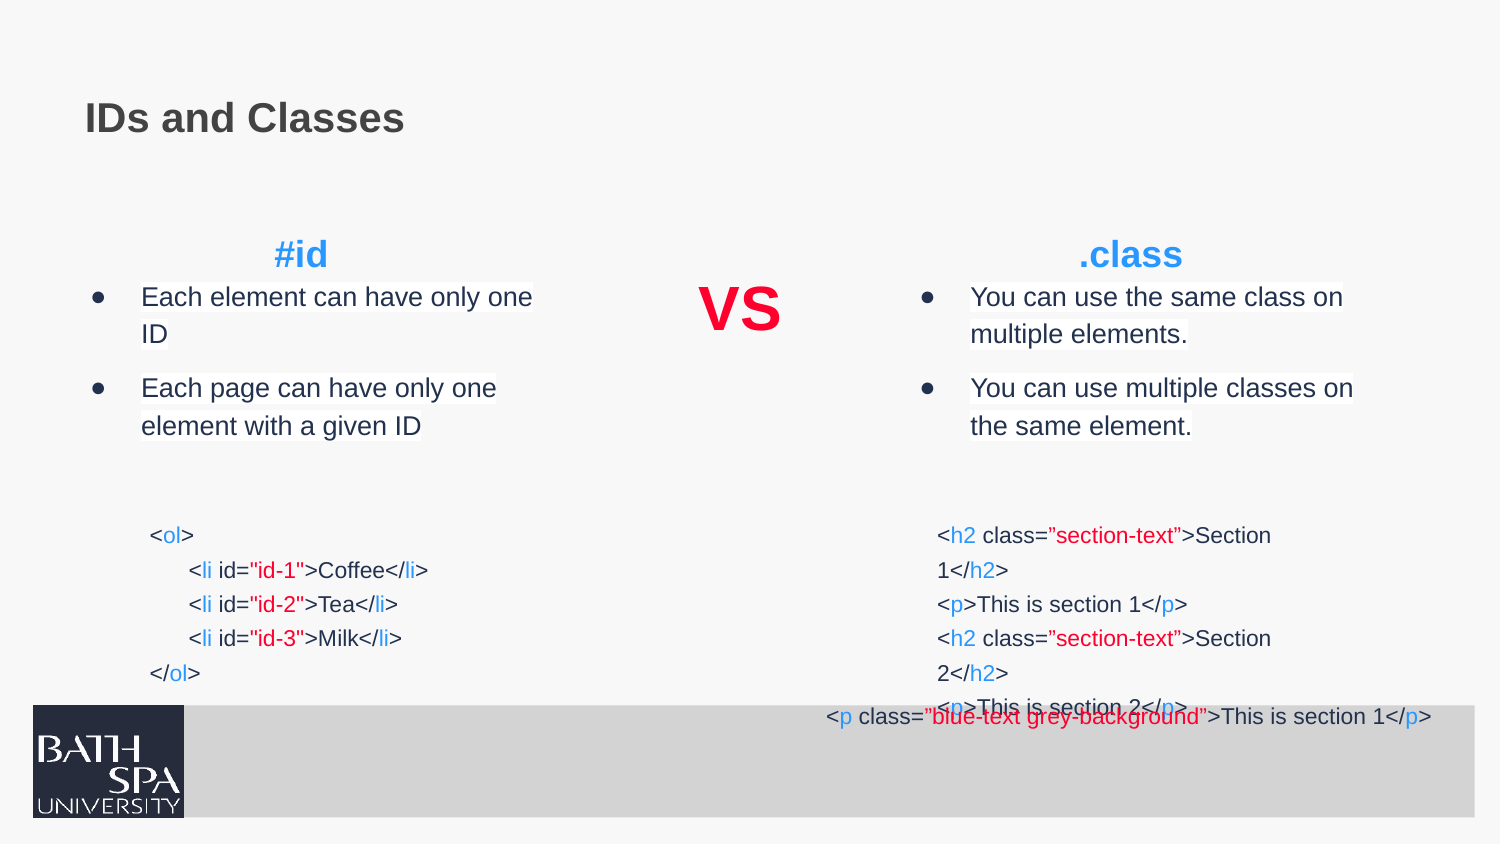

# IDs and Classes
#id
Each element can have only one ID
Each page can have only one element with a given ID
.class
You can use the same class on multiple elements.
You can use multiple classes on the same element.
VS
<ol>
      <li id="id-1">Coffee</li>
      <li id="id-2">Tea</li>
      <li id="id-3">Milk</li>
</ol>
<h2 class=”section-text”>Section 1</h2>
<p>This is section 1</p>
<h2 class=”section-text”>Section 2</h2>
<p>This is section 2</p>
<p class=”blue-text grey-background”>This is section 1</p>